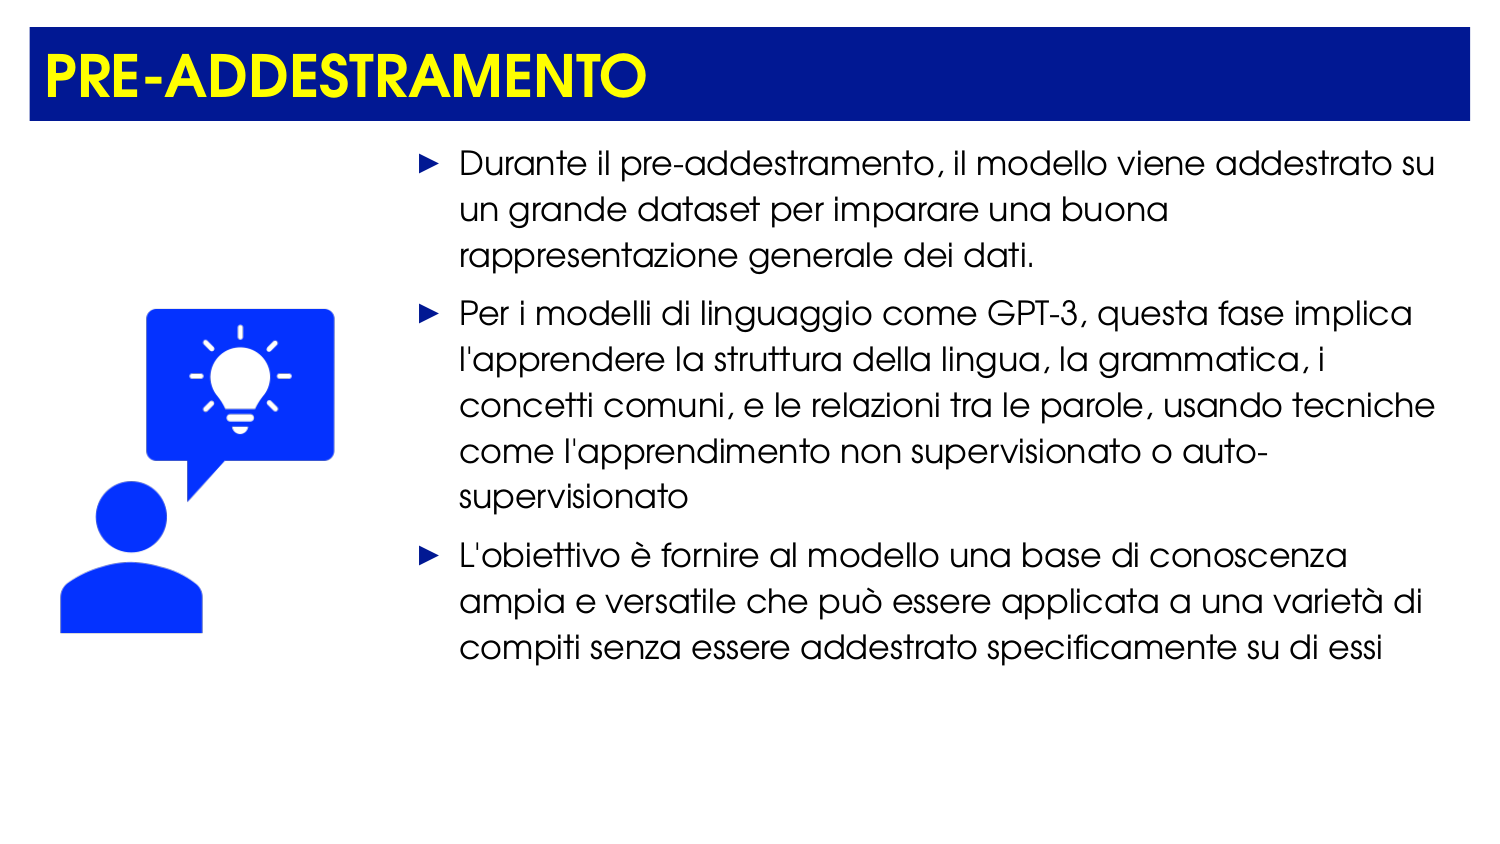

# Pre-addestramento
Durante il pre-addestramento, il modello viene addestrato su un grande dataset per imparare una buona rappresentazione generale dei dati.
Per i modelli di linguaggio come GPT-3, questa fase implica l'apprendere la struttura della lingua, la grammatica, i concetti comuni, e le relazioni tra le parole, usando tecniche come l'apprendimento non supervisionato o auto-supervisionato
L'obiettivo è fornire al modello una base di conoscenza ampia e versatile che può essere applicata a una varietà di compiti senza essere addestrato specificamente su di essi